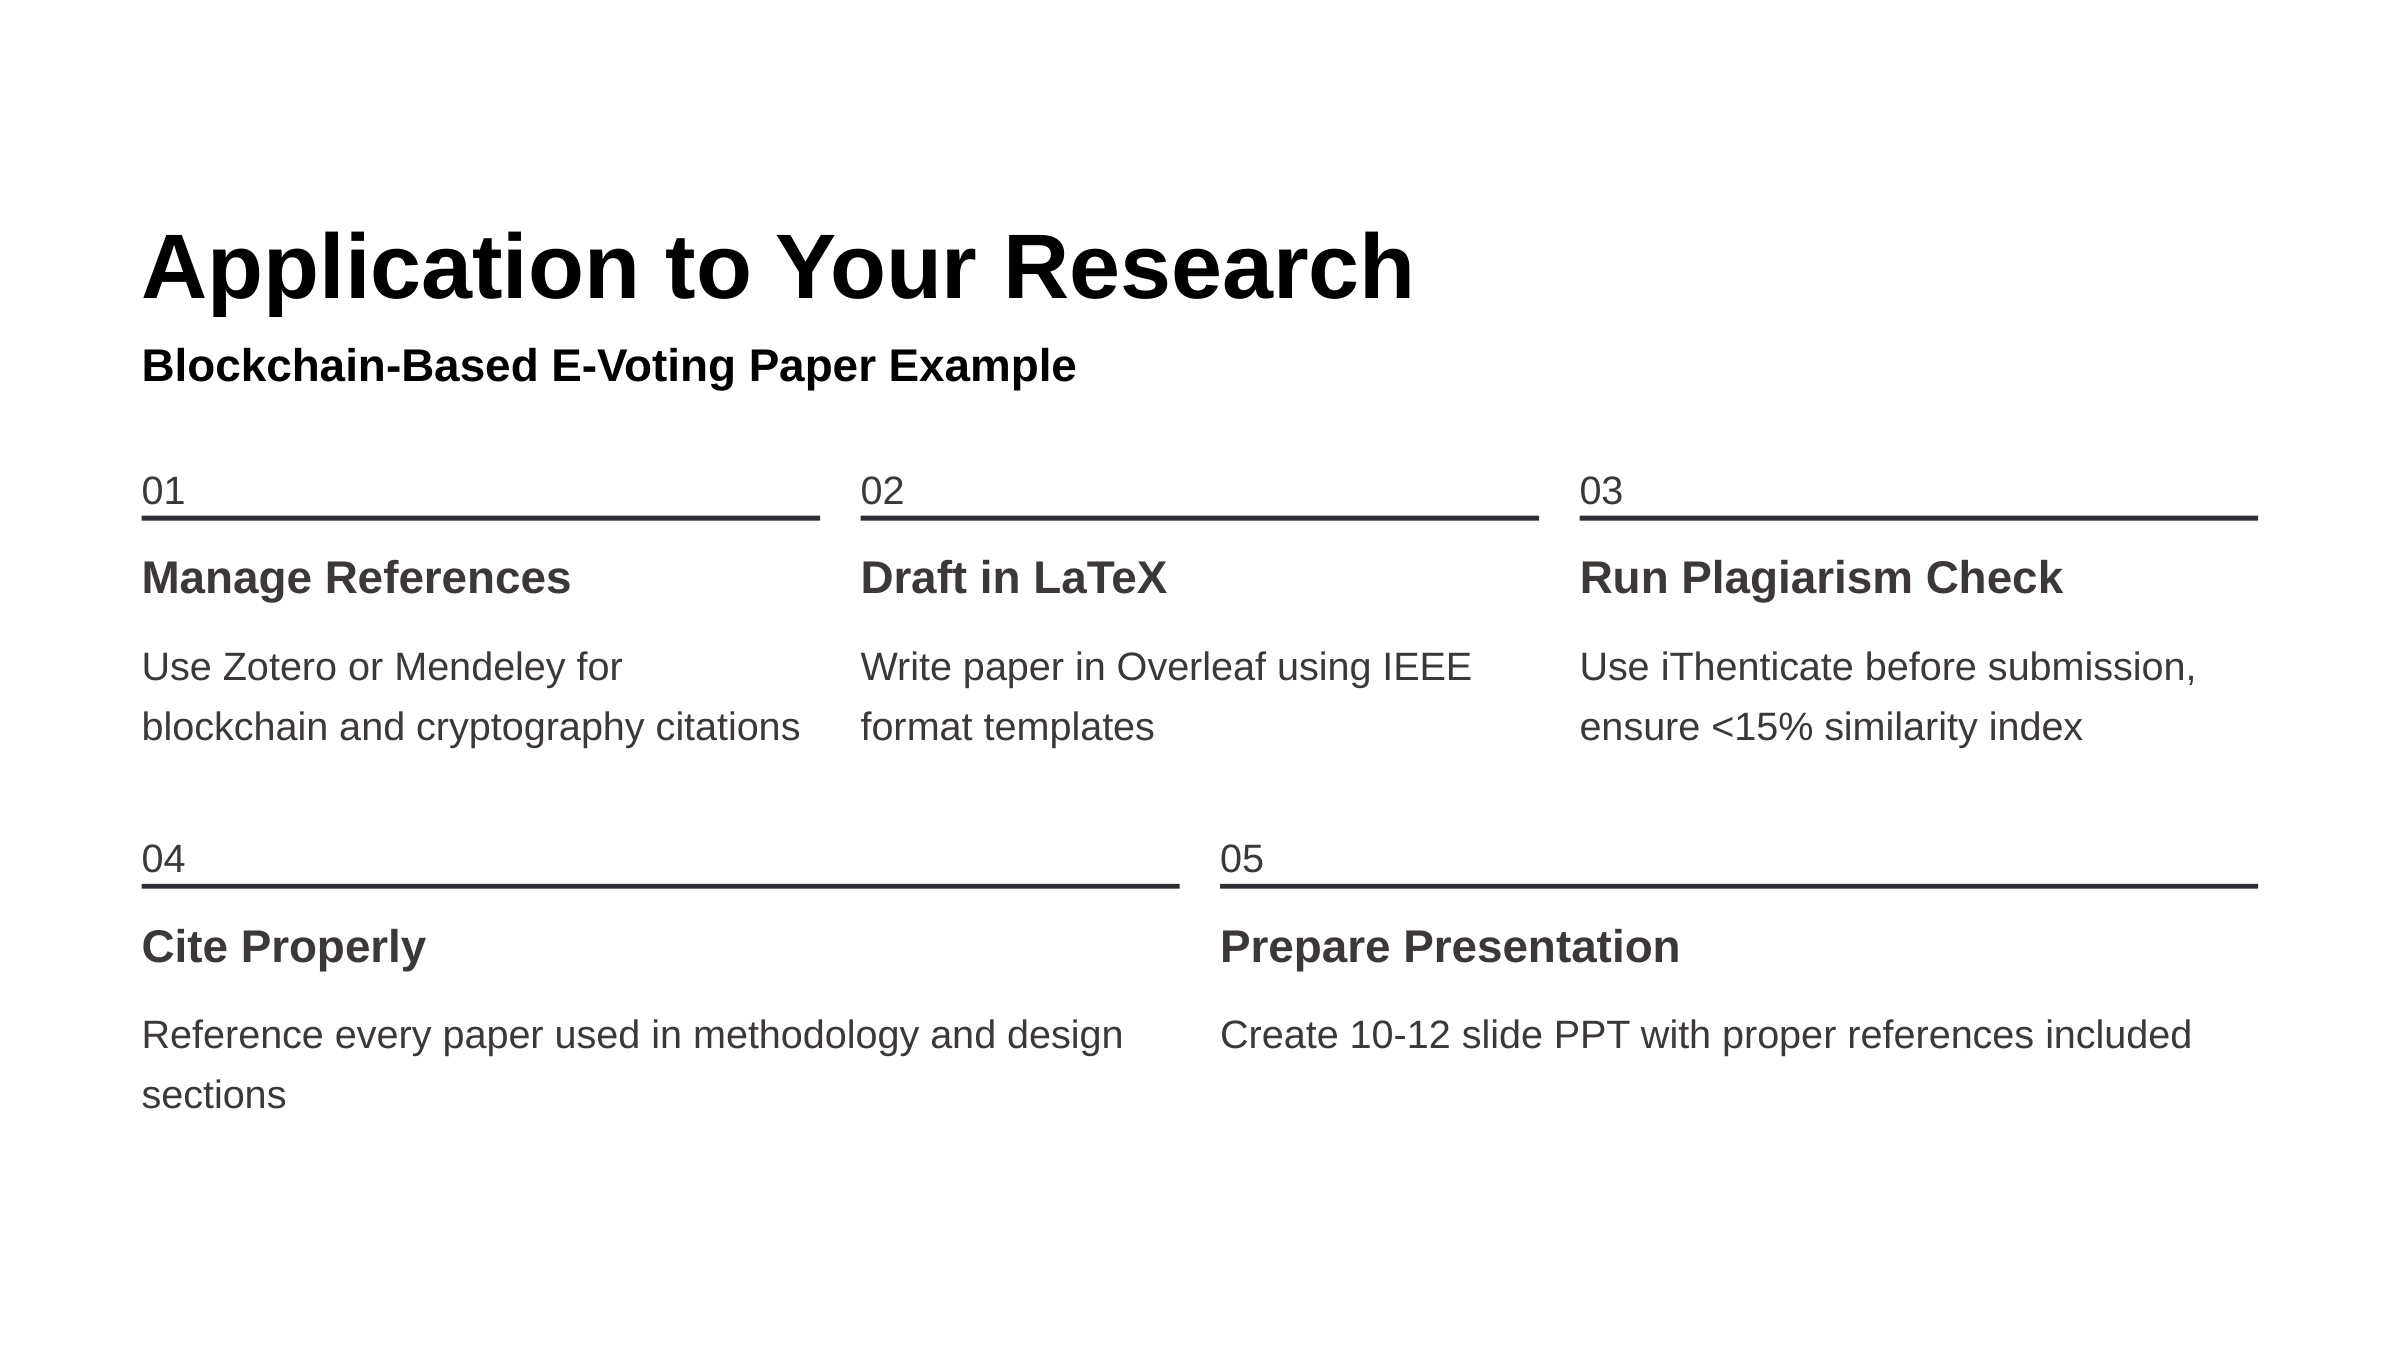

Application to Your Research
Blockchain-Based E-Voting Paper Example
01
02
03

Manage References
Draft in LaTeX
Run Plagiarism Check
Use Zotero or Mendeley for blockchain and cryptography citations
Write paper in Overleaf using IEEE format templates
Use iThenticate before submission, ensure <15% similarity index
04
05

Cite Properly
Prepare Presentation
Reference every paper used in methodology and design sections
Create 10-12 slide PPT with proper references included